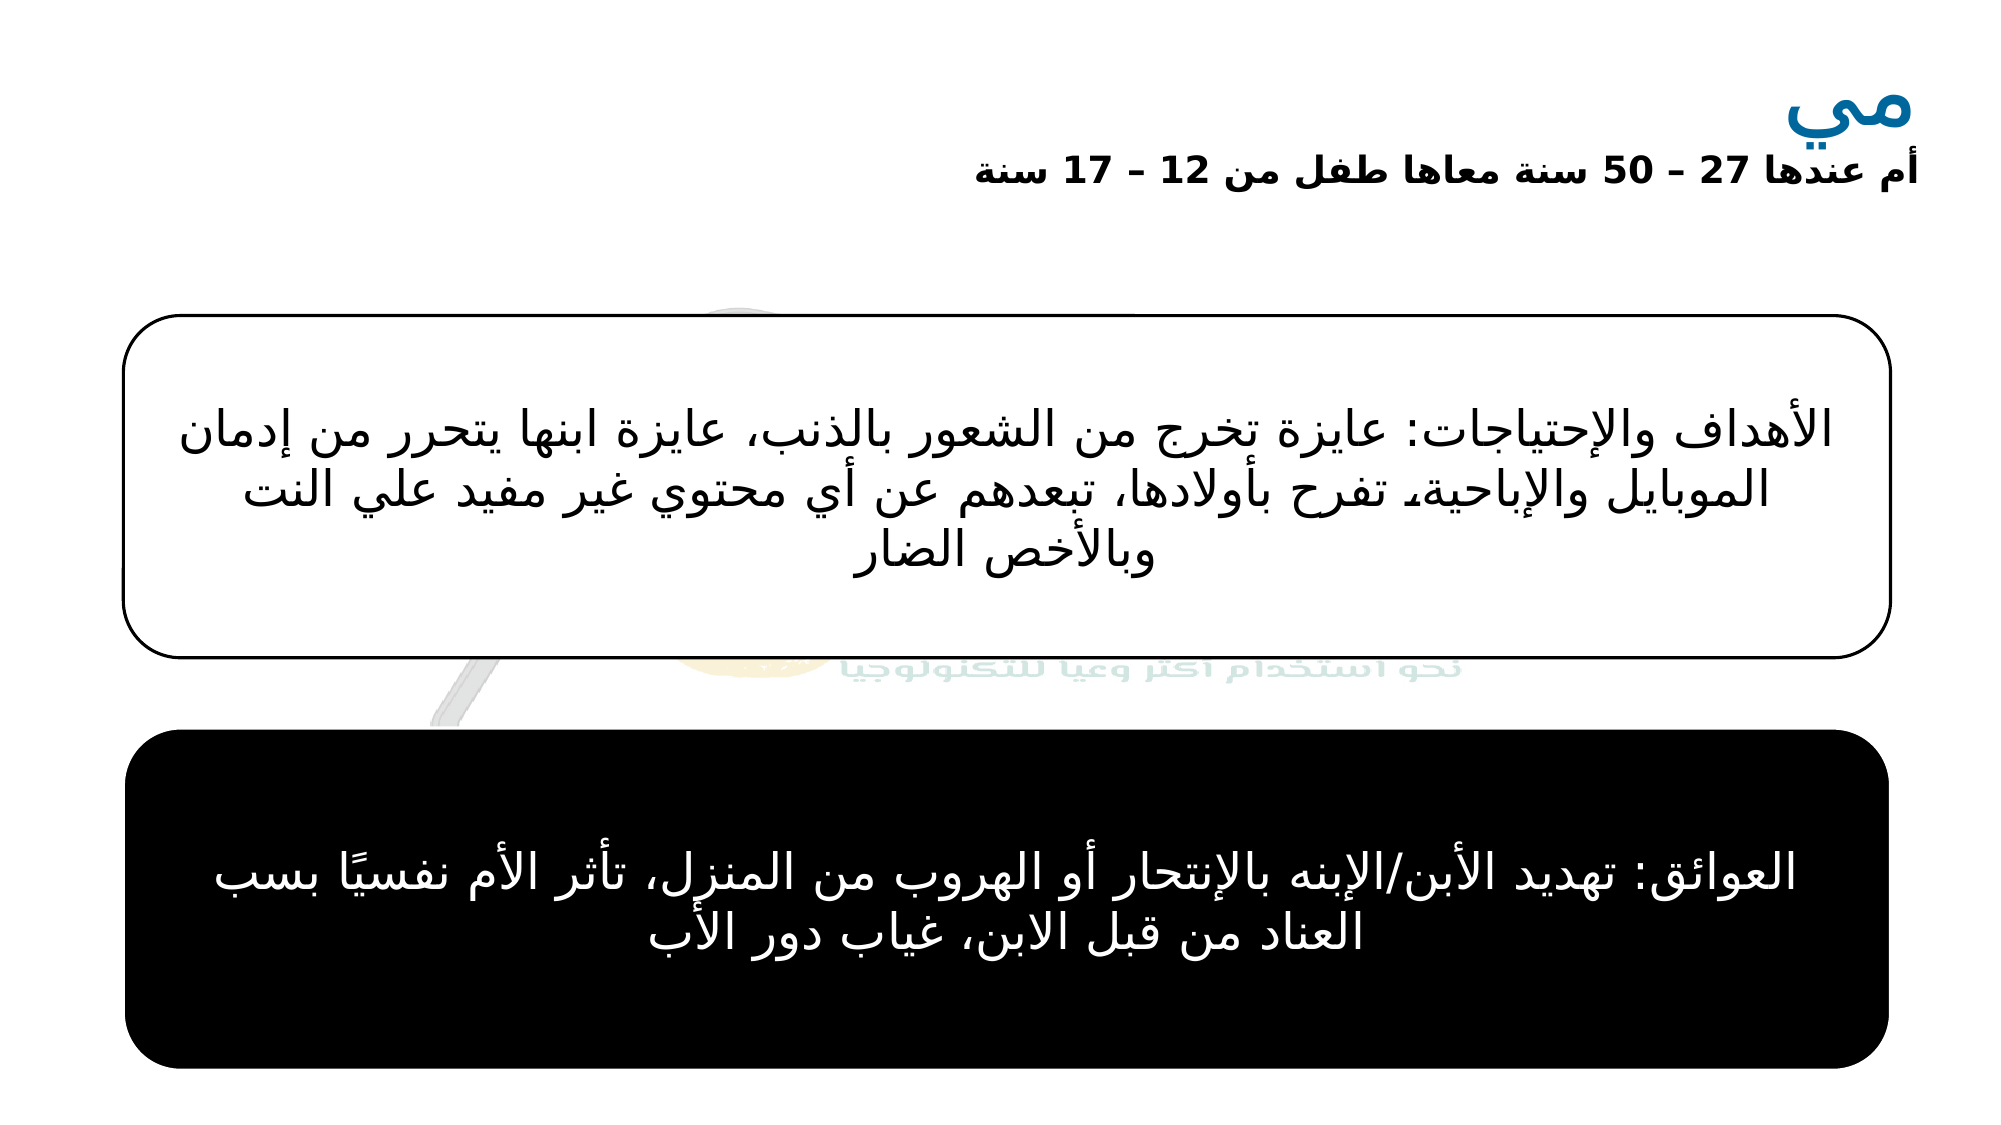

مي
أم عندها 27 – 50 سنة معاها طفل من 12 – 17 سنة
الأهداف والإحتياجات: عايزة تخرج من الشعور بالذنب، عايزة ابنها يتحرر من إدمان الموبايل والإباحية، تفرح بأولادها، تبعدهم عن أي محتوي غير مفيد علي النت وبالأخص الضار
العوائق: تهديد الأبن/الإبنه بالإنتحار أو الهروب من المنزل، تأثر الأم نفسيًا بسب العناد من قبل الابن، غياب دور الأب